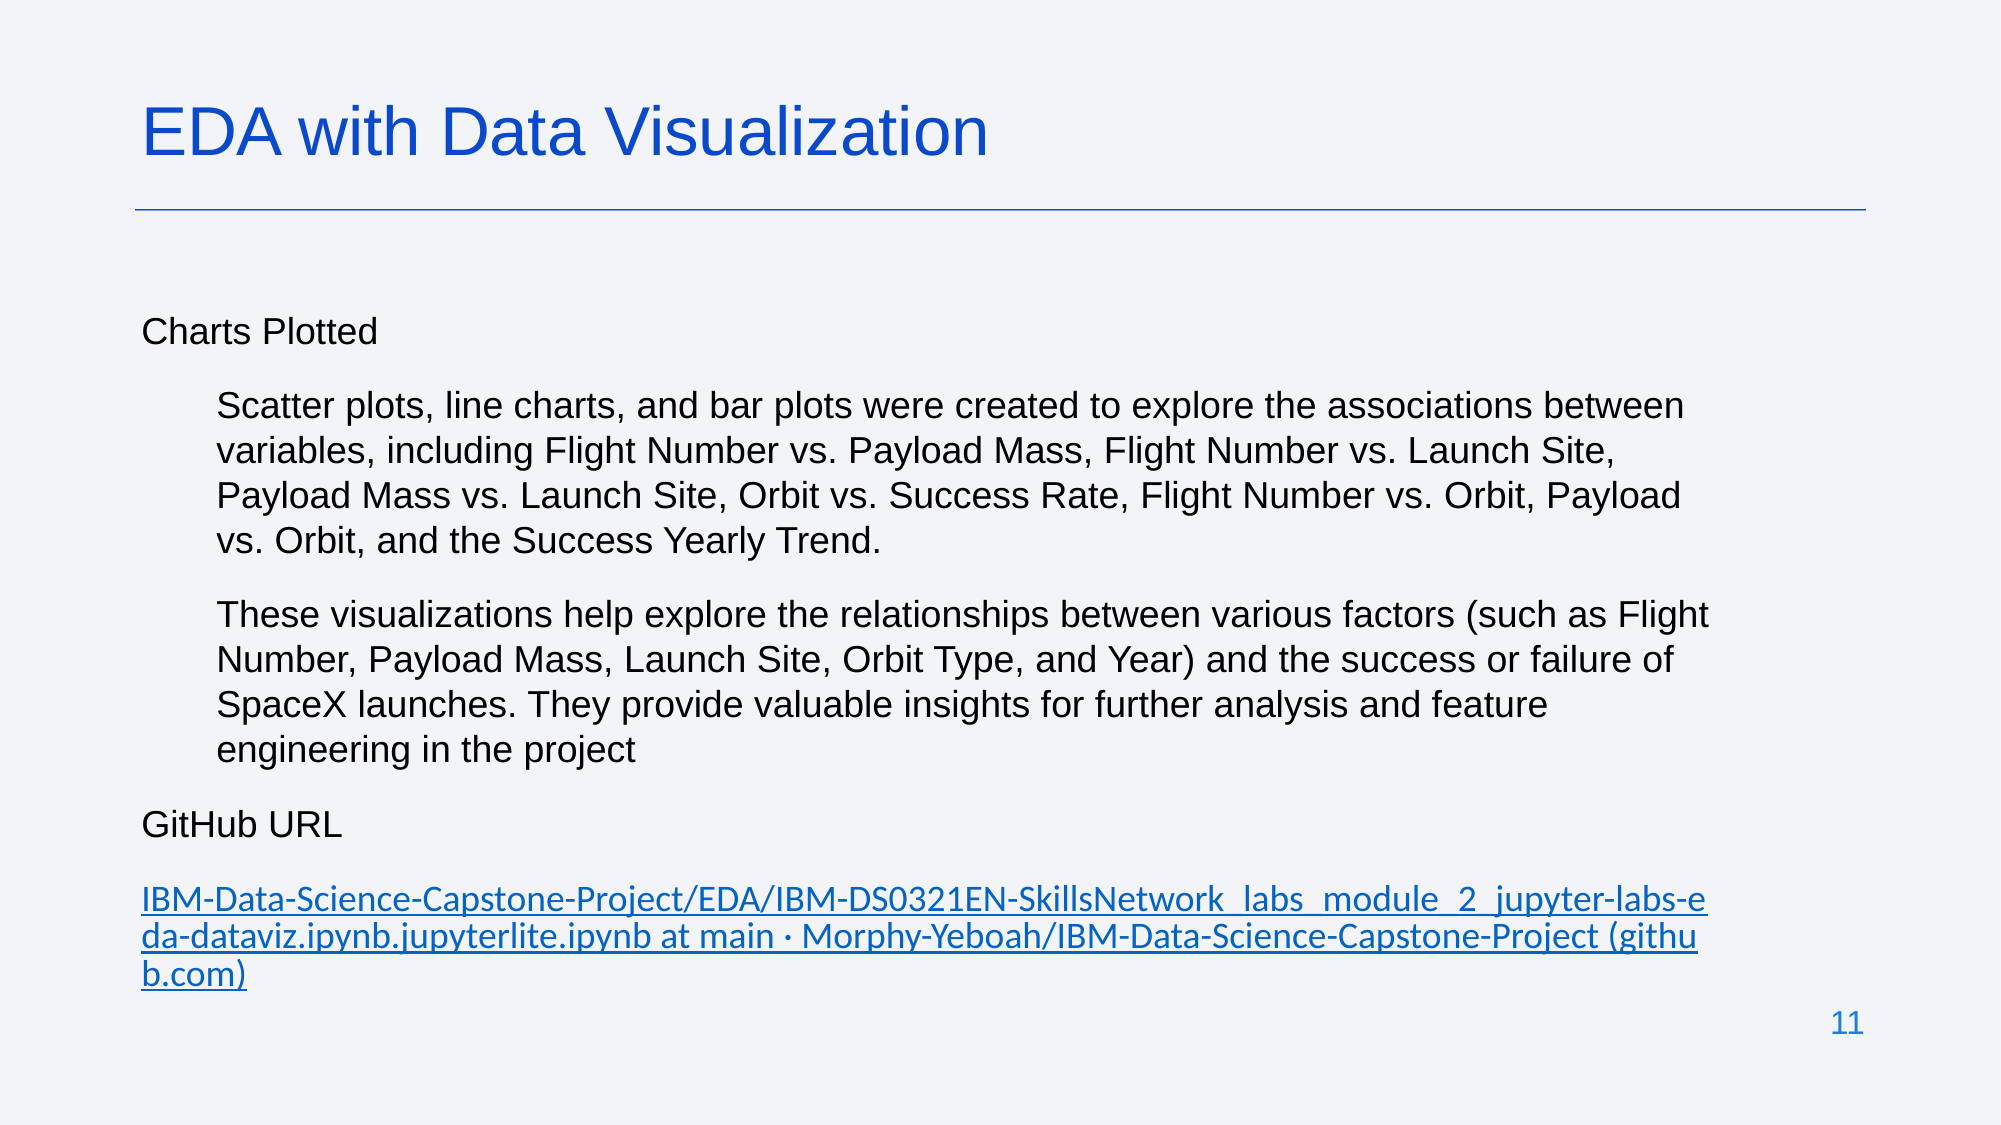

EDA with Data Visualization
Charts Plotted
Scatter plots, line charts, and bar plots were created to explore the associations between variables, including Flight Number vs. Payload Mass, Flight Number vs. Launch Site, Payload Mass vs. Launch Site, Orbit vs. Success Rate, Flight Number vs. Orbit, Payload vs. Orbit, and the Success Yearly Trend.
These visualizations help explore the relationships between various factors (such as Flight Number, Payload Mass, Launch Site, Orbit Type, and Year) and the success or failure of SpaceX launches. They provide valuable insights for further analysis and feature engineering in the project
GitHub URL
IBM-Data-Science-Capstone-Project/EDA/IBM-DS0321EN-SkillsNetwork_labs_module_2_jupyter-labs-eda-dataviz.ipynb.jupyterlite.ipynb at main · Morphy-Yeboah/IBM-Data-Science-Capstone-Project (github.com)
11